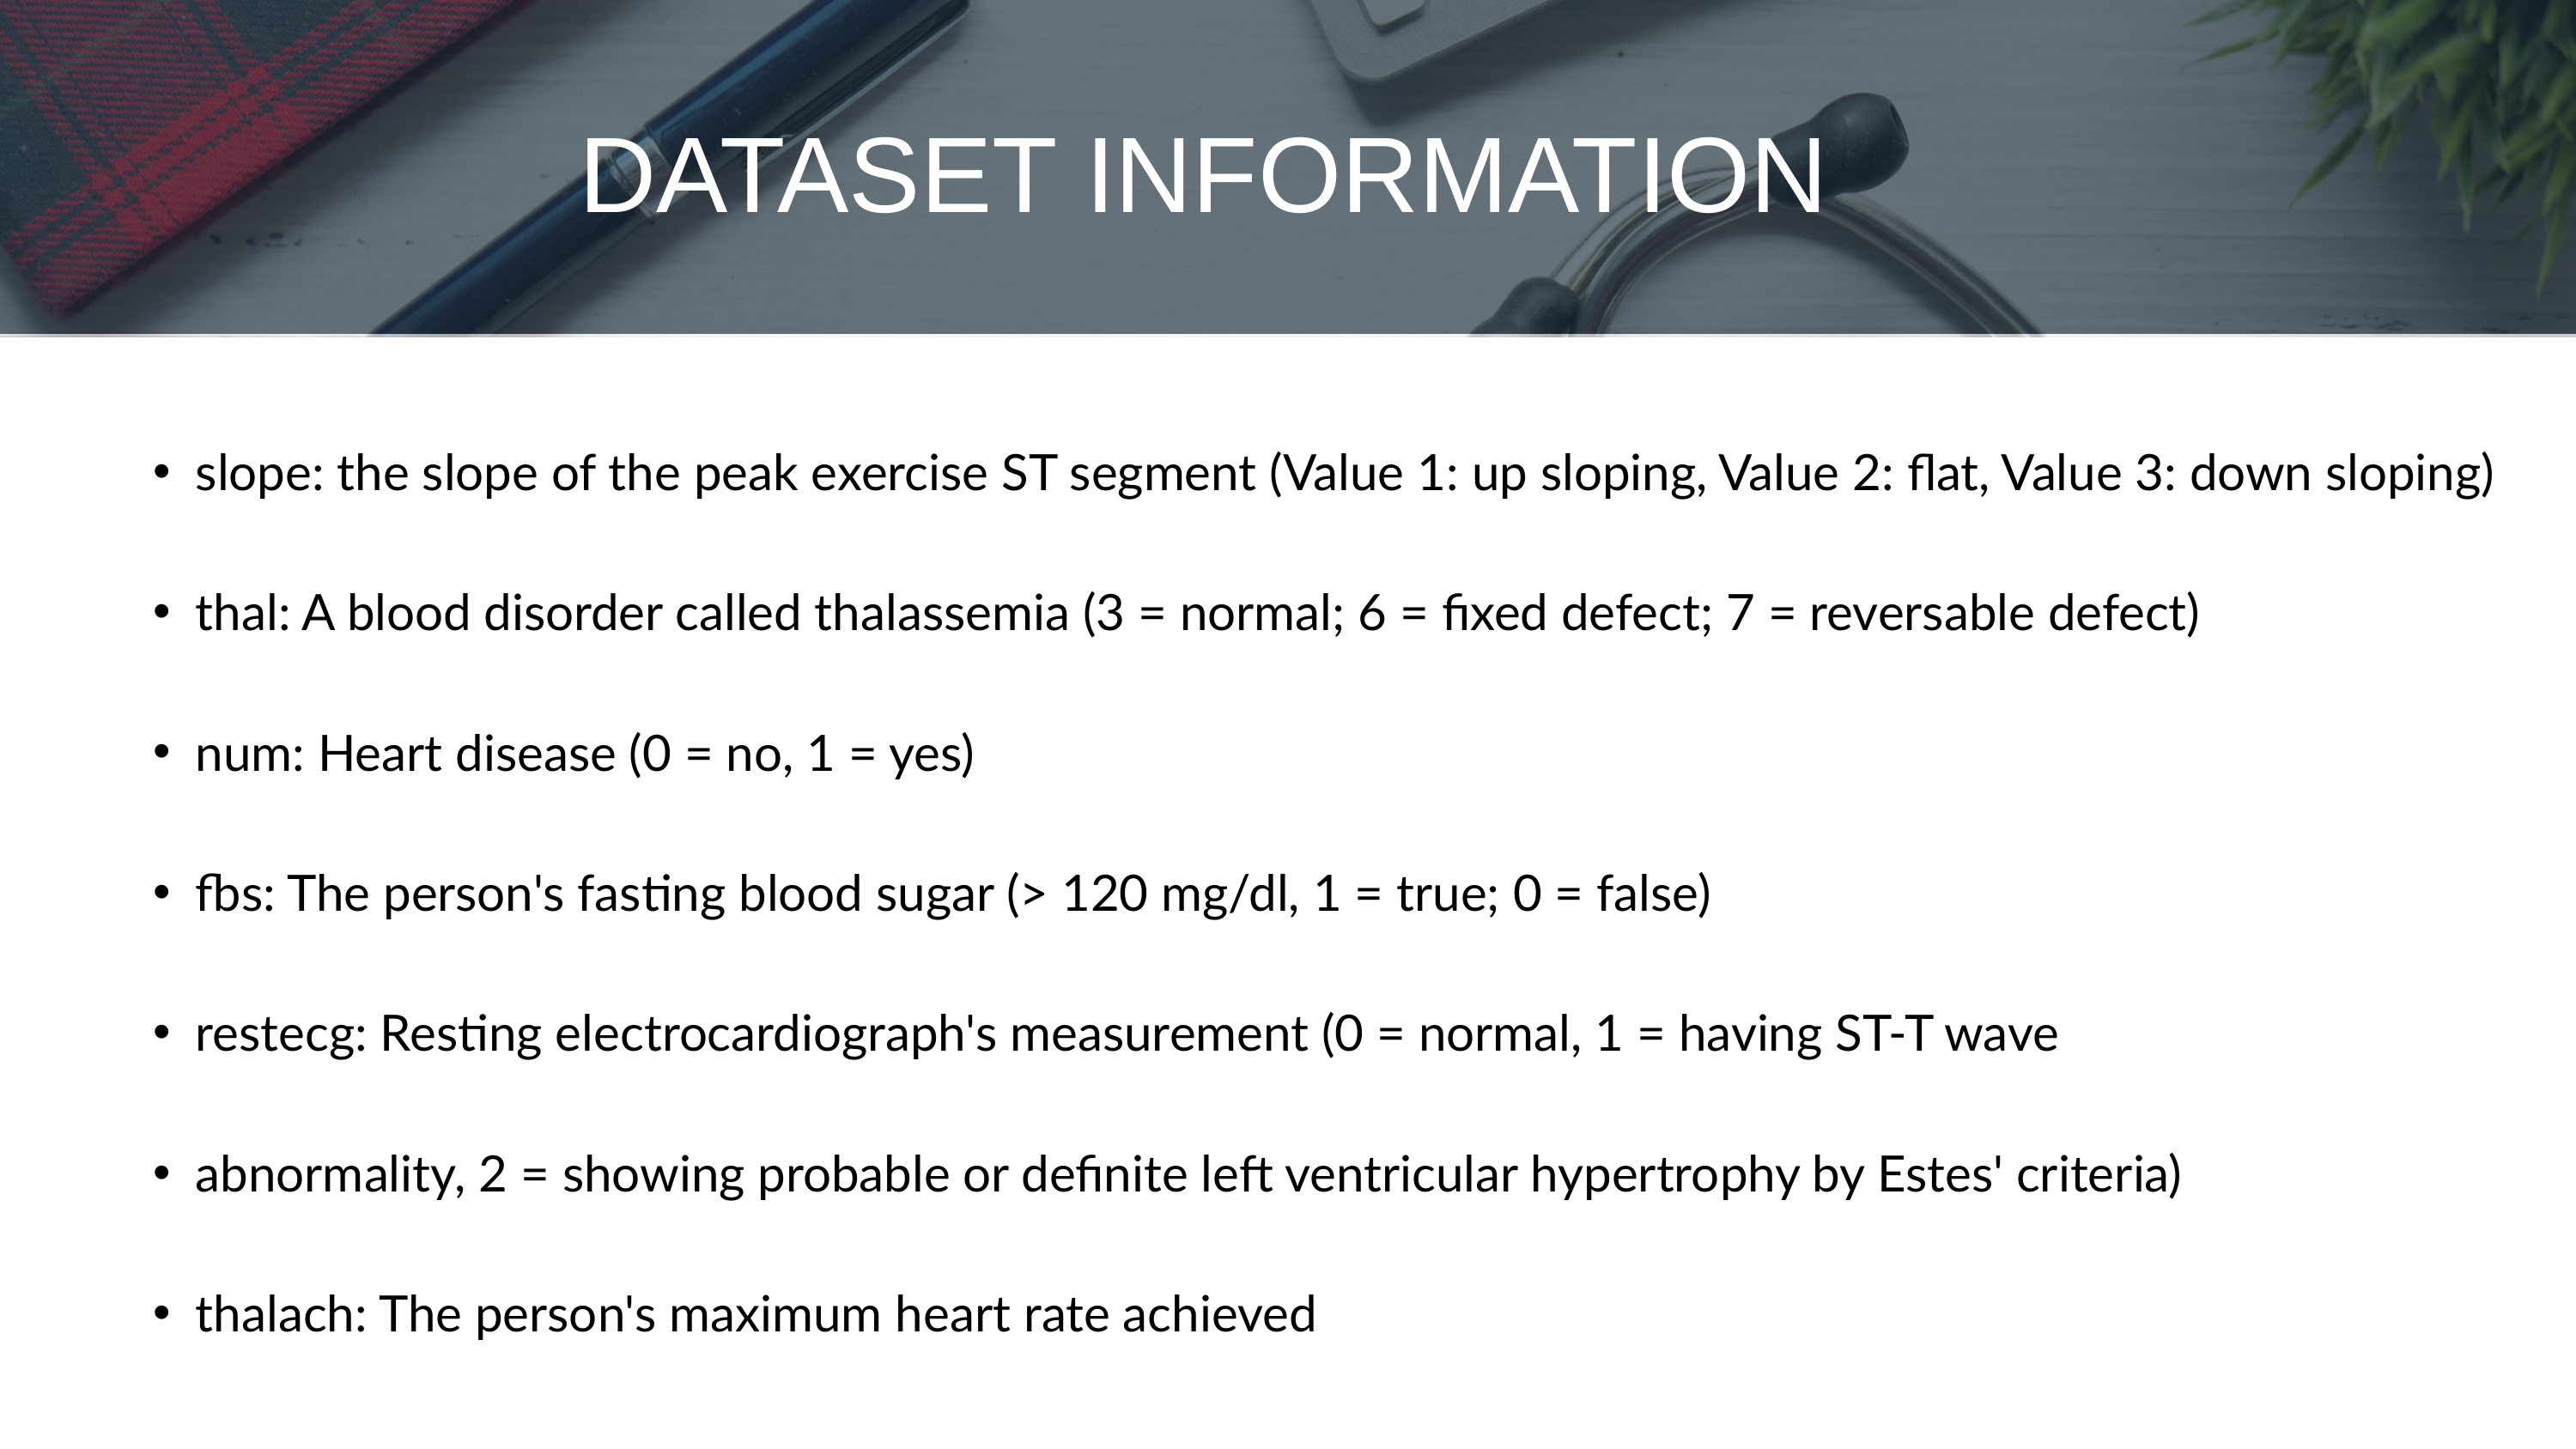

DATASET INFORMATION
slope: the slope of the peak exercise ST segment (Value 1: up sloping, Value 2: flat, Value 3: down sloping)

thal: A blood disorder called thalassemia (3 = normal; 6 = fixed defect; 7 = reversable defect)

num: Heart disease (0 = no, 1 = yes)

fbs: The person's fasting blood sugar (> 120 mg/dl, 1 = true; 0 = false)

restecg: Resting electrocardiograph's measurement (0 = normal, 1 = having ST-T wave

abnormality, 2 = showing probable or definite left ventricular hypertrophy by Estes' criteria)

thalach: The person's maximum heart rate achieved